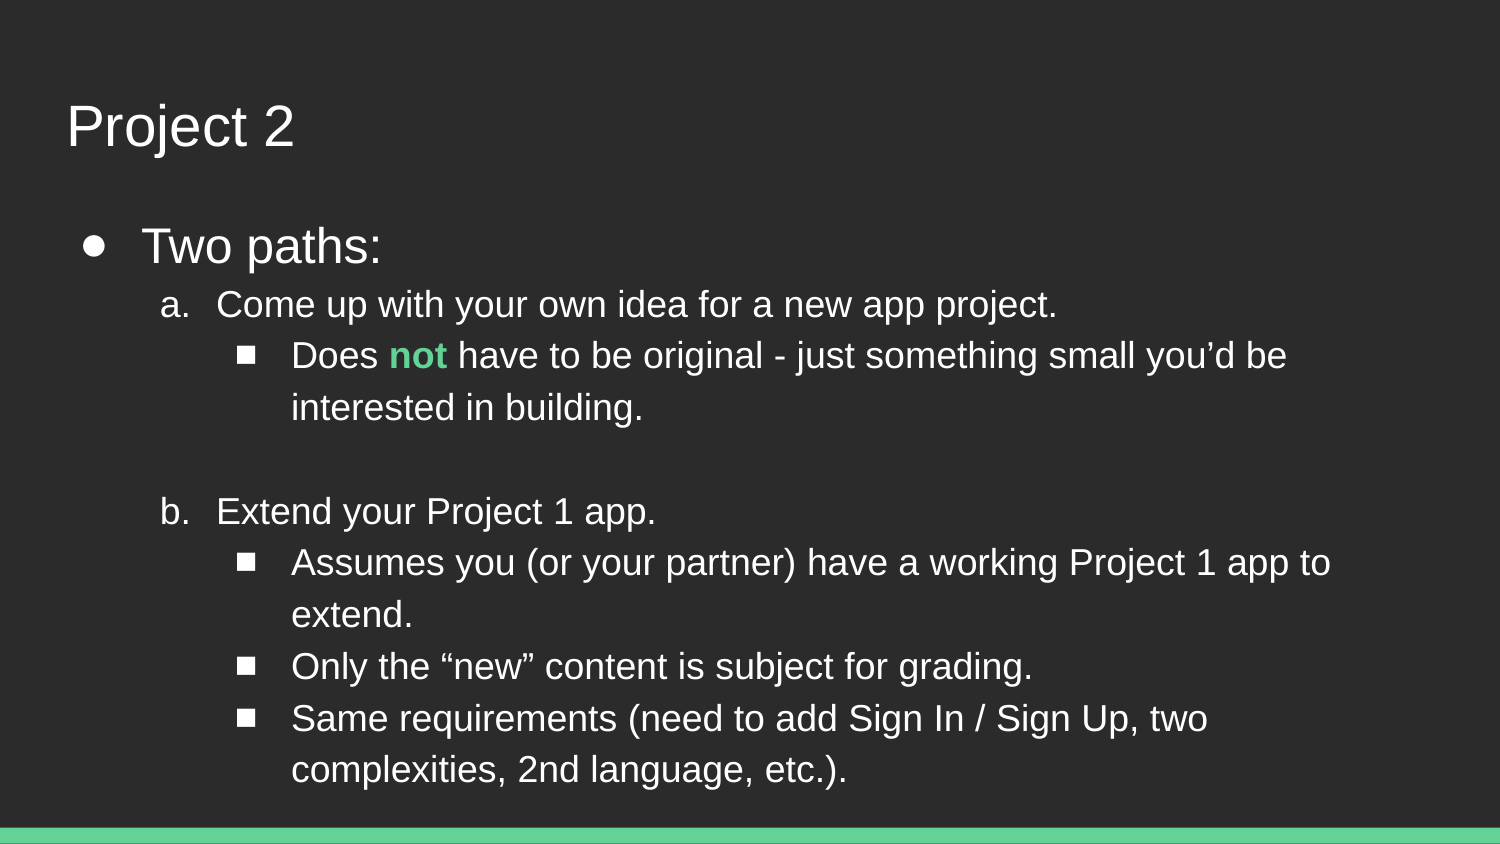

# Project 2
Two paths:
Come up with your own idea for a new app project.
Does not have to be original - just something small you’d be interested in building.
Extend your Project 1 app.
Assumes you (or your partner) have a working Project 1 app to extend.
Only the “new” content is subject for grading.
Same requirements (need to add Sign In / Sign Up, two complexities, 2nd language, etc.).